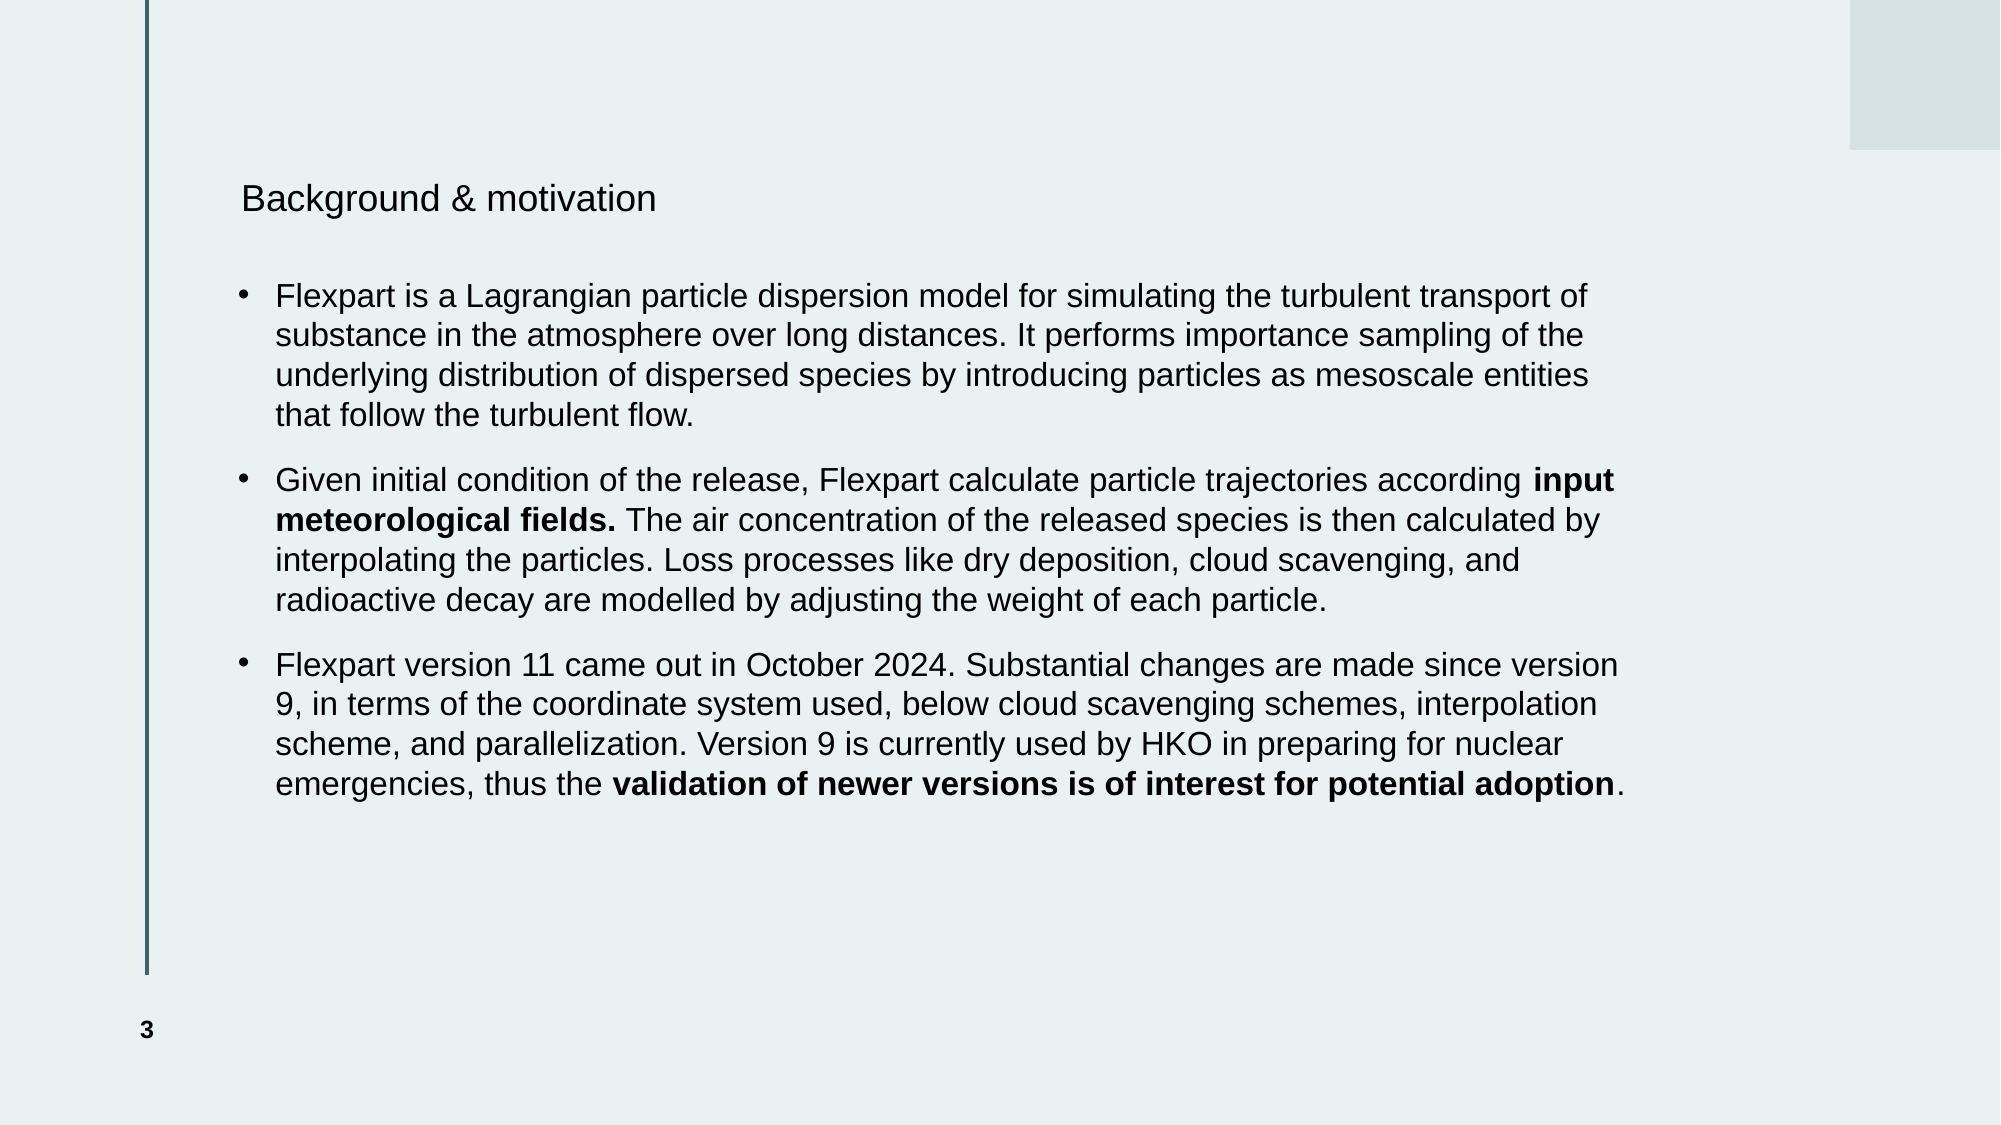

# Background & motivation
Flexpart is a Lagrangian particle dispersion model for simulating the turbulent transport of substance in the atmosphere over long distances. It performs importance sampling of the underlying distribution of dispersed species by introducing particles as mesoscale entities that follow the turbulent flow.
Given initial condition of the release, Flexpart calculate particle trajectories according input meteorological fields. The air concentration of the released species is then calculated by interpolating the particles. Loss processes like dry deposition, cloud scavenging, and radioactive decay are modelled by adjusting the weight of each particle.
Flexpart version 11 came out in October 2024. Substantial changes are made since version 9, in terms of the coordinate system used, below cloud scavenging schemes, interpolation scheme, and parallelization. Version 9 is currently used by HKO in preparing for nuclear emergencies, thus the validation of newer versions is of interest for potential adoption.
3